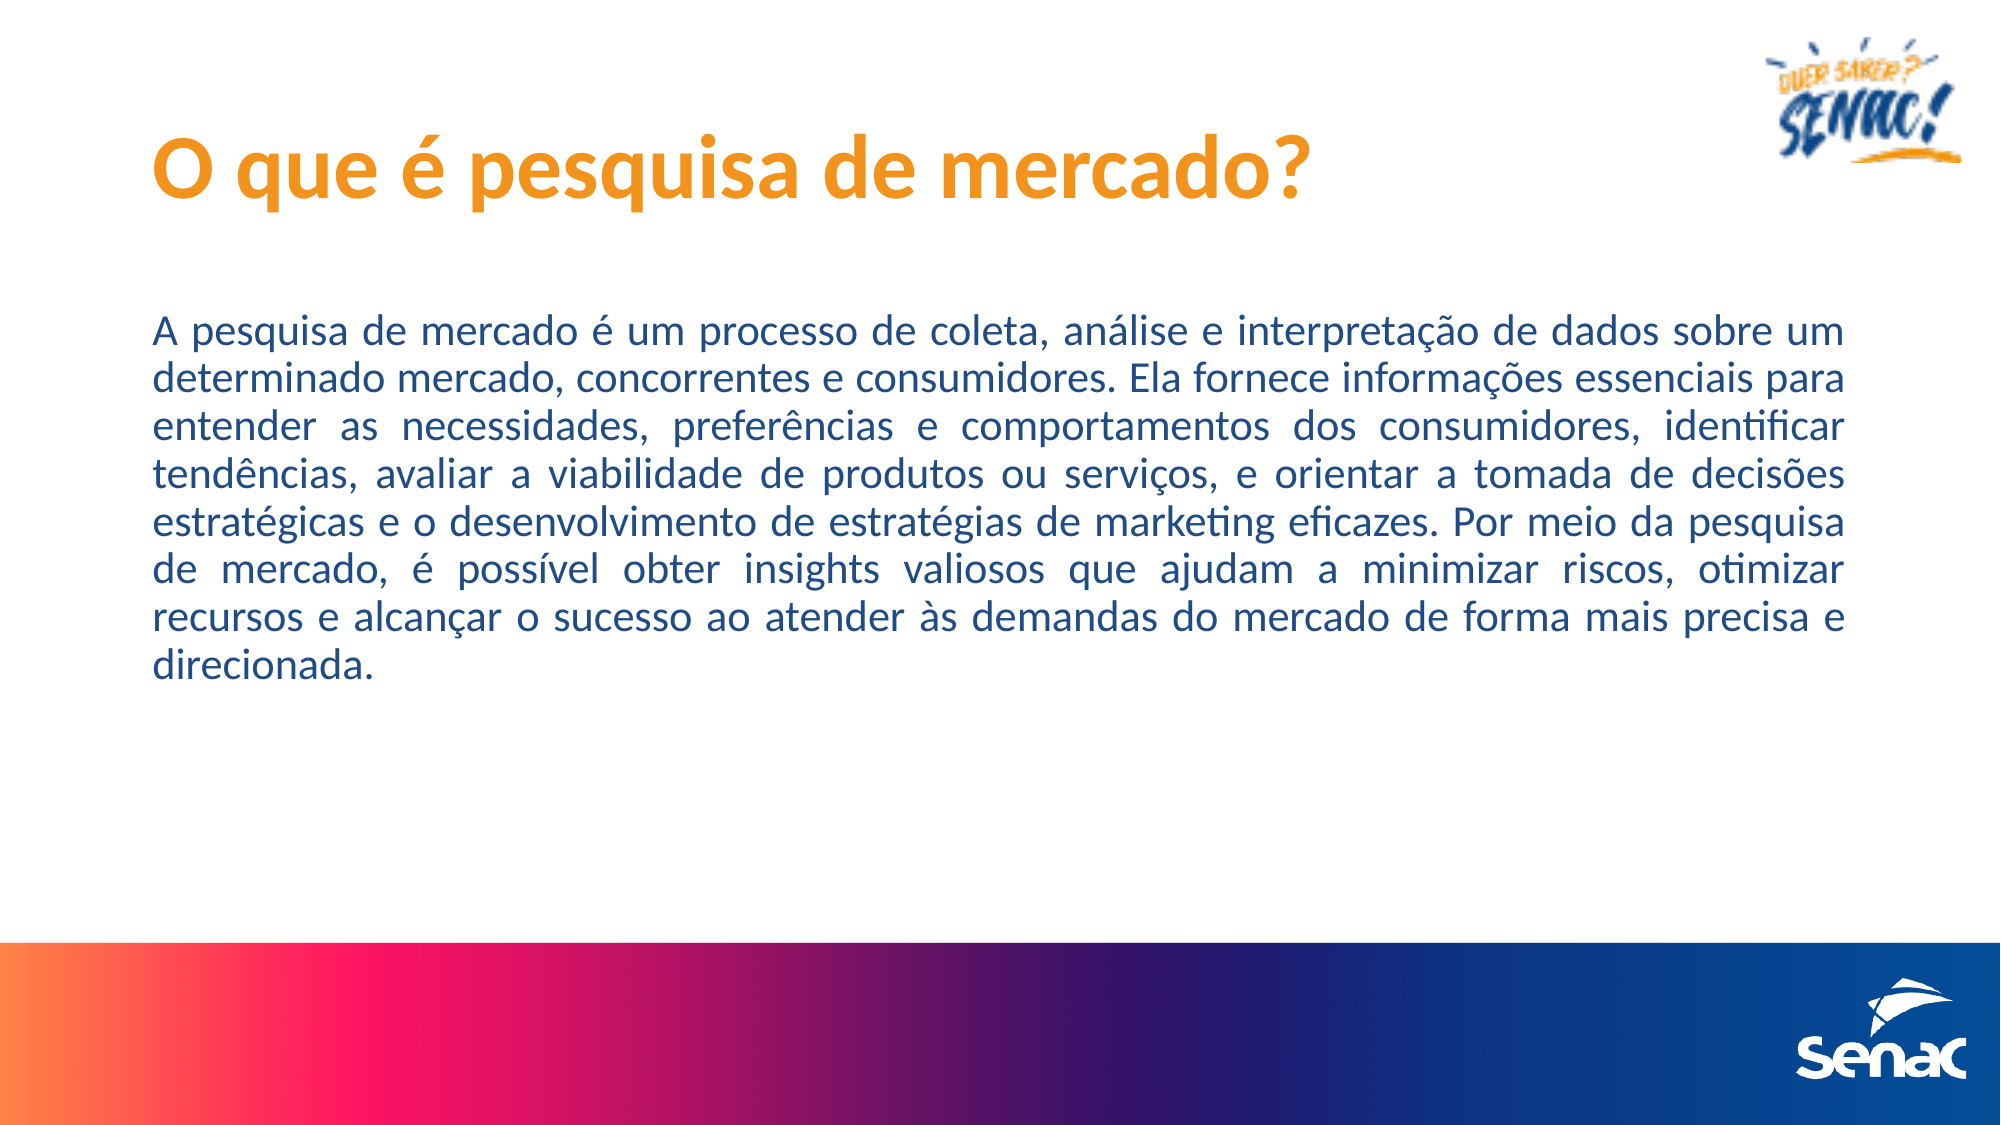

# O que é pesquisa de mercado?
A pesquisa de mercado é um processo de coleta, análise e interpretação de dados sobre um determinado mercado, concorrentes e consumidores. Ela fornece informações essenciais para entender as necessidades, preferências e comportamentos dos consumidores, identificar tendências, avaliar a viabilidade de produtos ou serviços, e orientar a tomada de decisões estratégicas e o desenvolvimento de estratégias de marketing eficazes. Por meio da pesquisa de mercado, é possível obter insights valiosos que ajudam a minimizar riscos, otimizar recursos e alcançar o sucesso ao atender às demandas do mercado de forma mais precisa e direcionada.